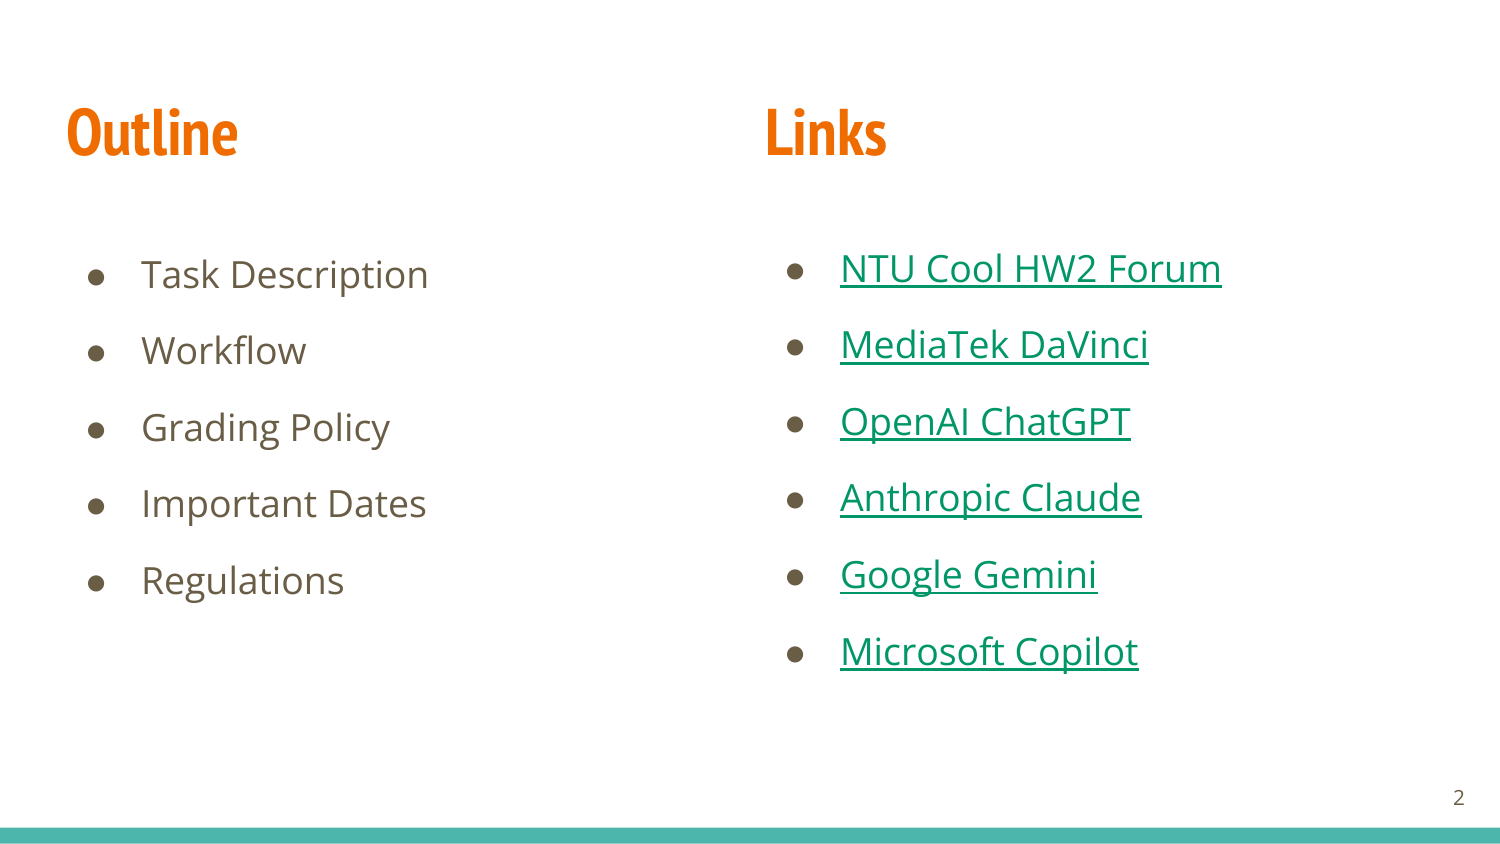

# Outline
Links
NTU Cool HW2 Forum
MediaTek DaVinci
OpenAI ChatGPT
Anthropic Claude
Google Gemini
Microsoft Copilot
Task Description
Workflow
Grading Policy
Important Dates
Regulations
2